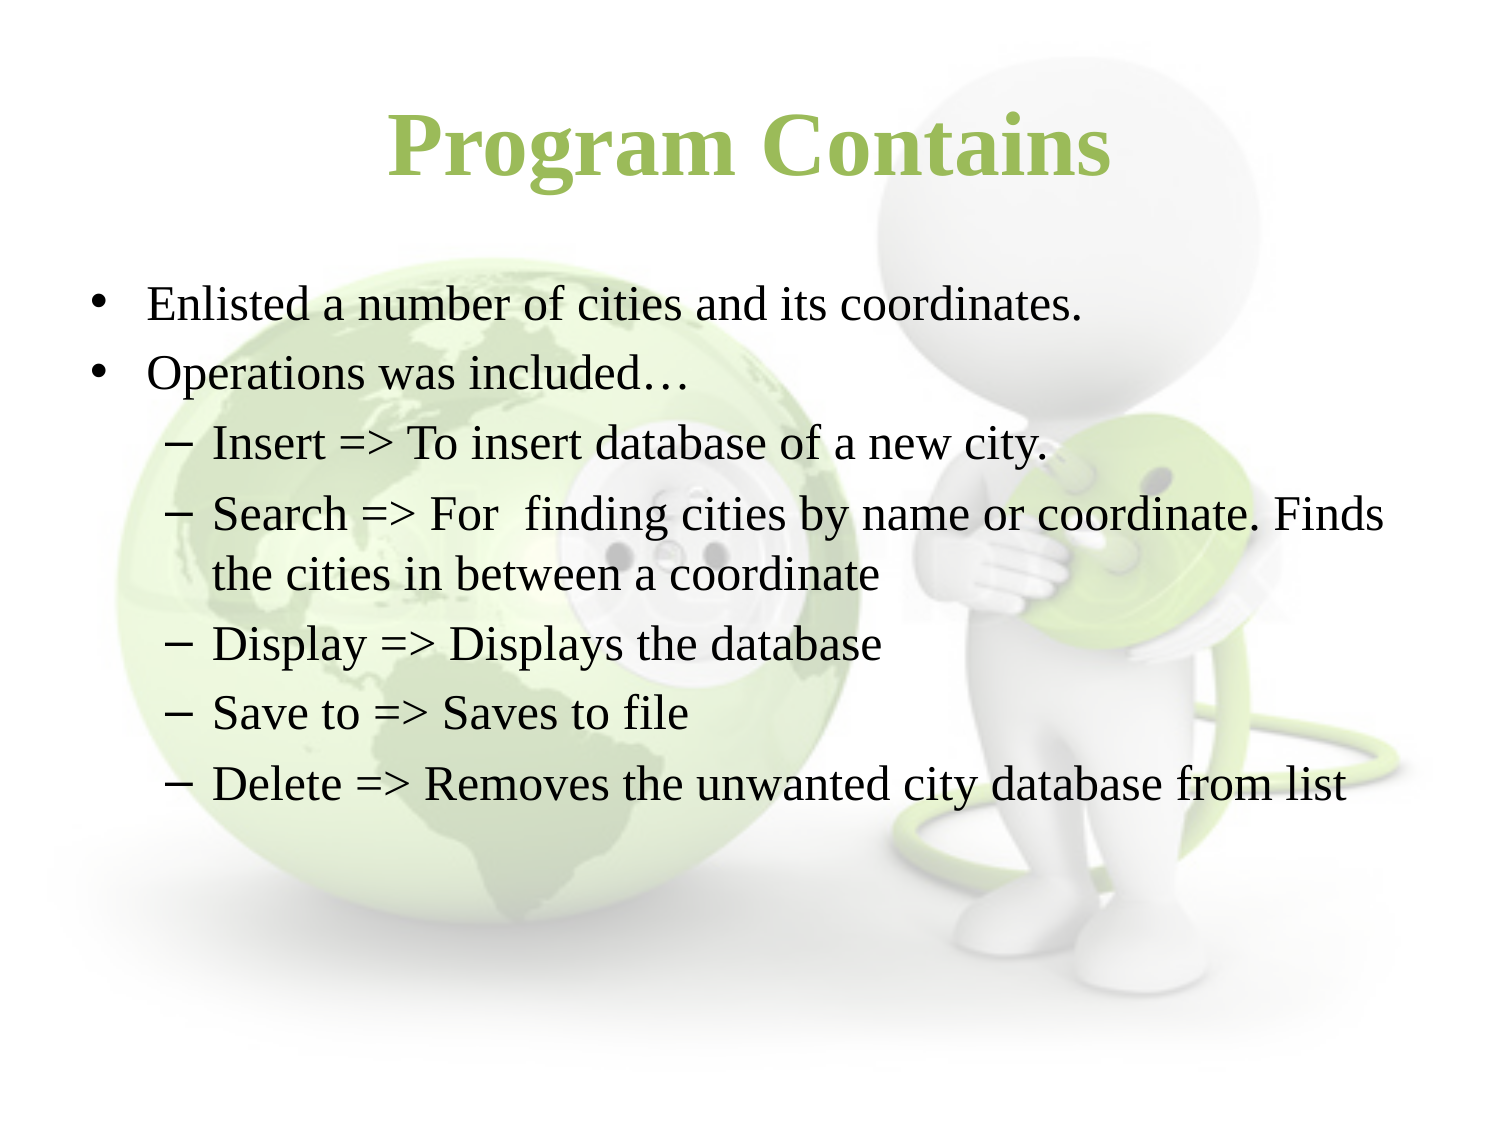

# Program Contains
Enlisted a number of cities and its coordinates.
Operations was included…
Insert => To insert database of a new city.
Search => For  finding cities by name or coordinate. Finds the cities in between a coordinate
Display => Displays the database
Save to => Saves to file
Delete => Removes the unwanted city database from list